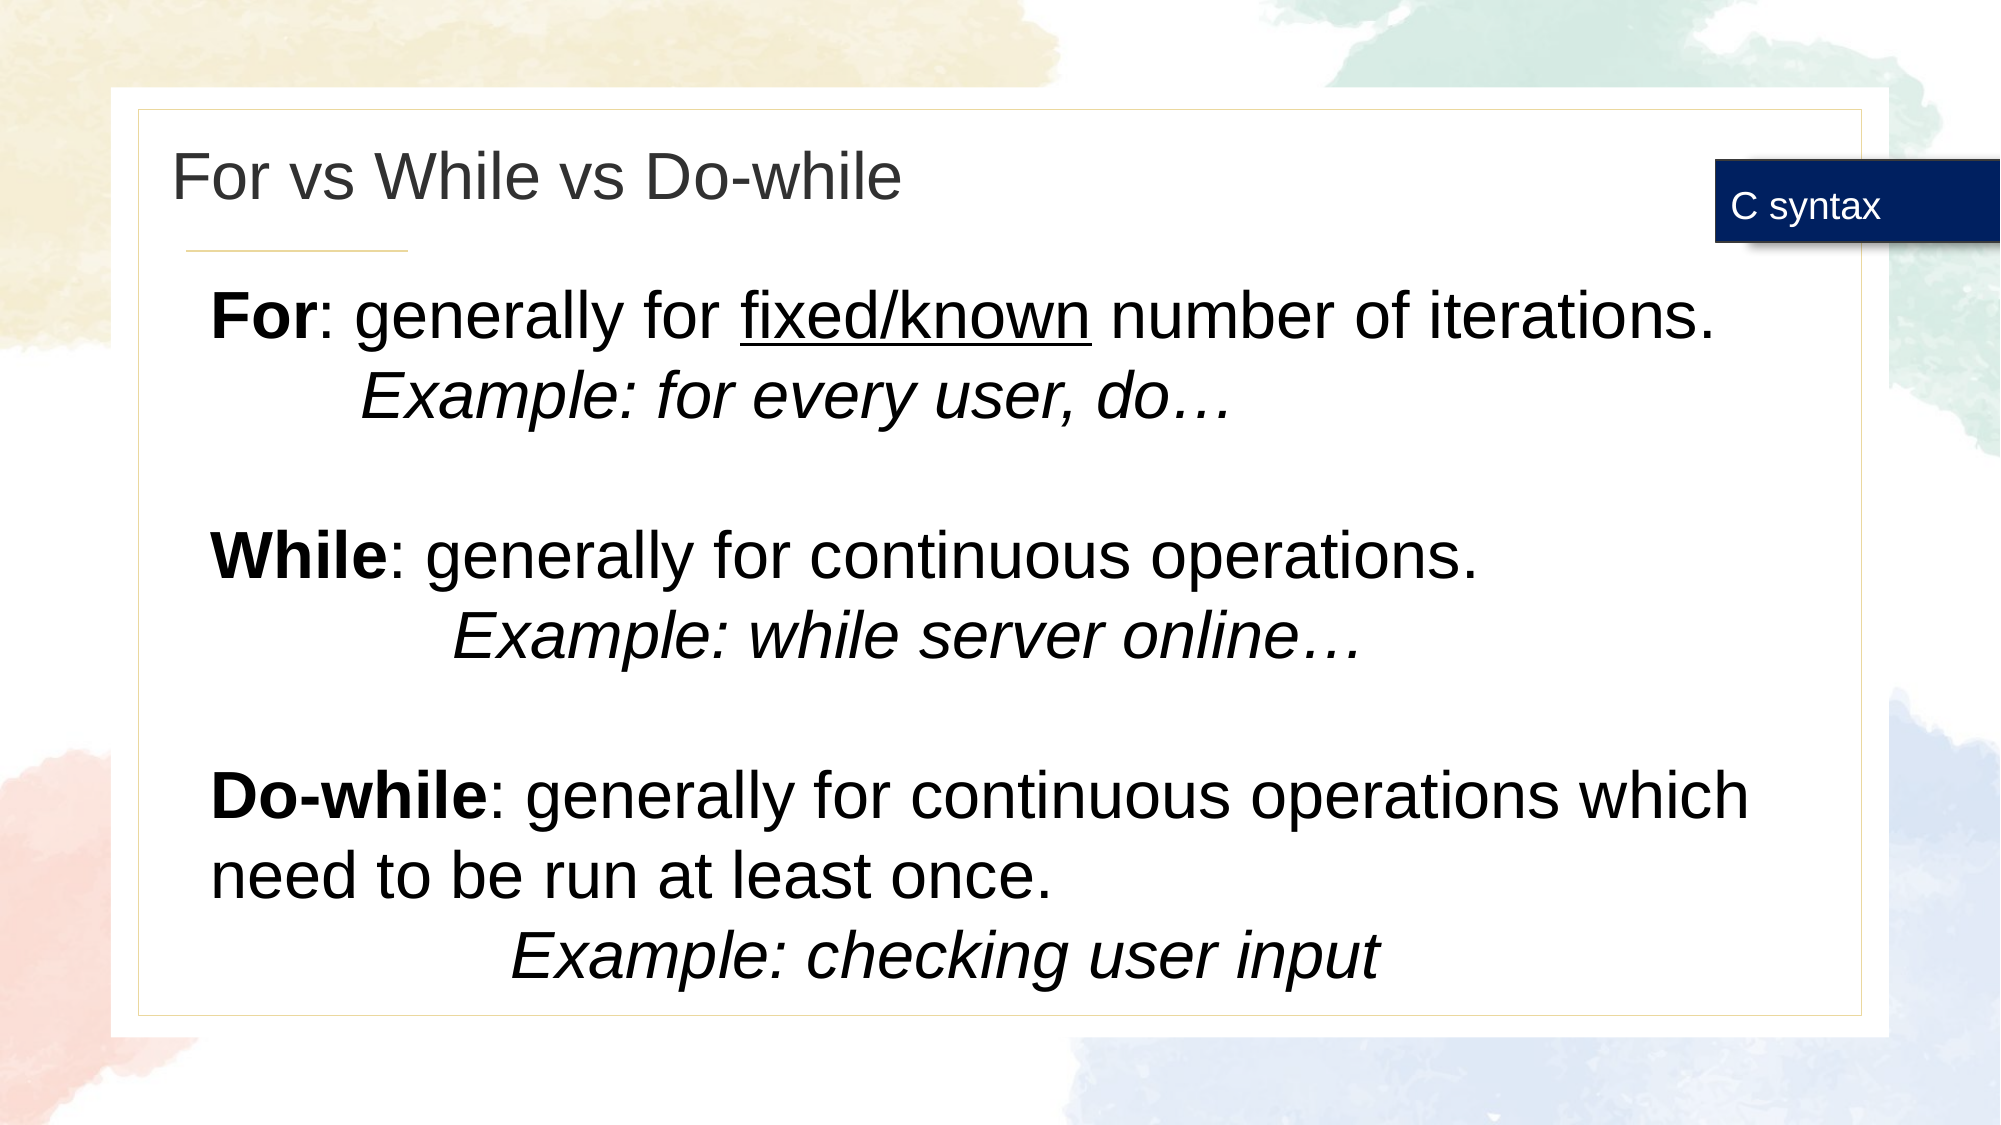

# For vs While vs Do-while
C syntax
For: generally for fixed/known number of iterations.
	Example: for every user, do…

While: generally for continuous operations.
	     Example: while server online…

Do-while: generally for continuous operations which need to be run at least once.
		Example: checking user input